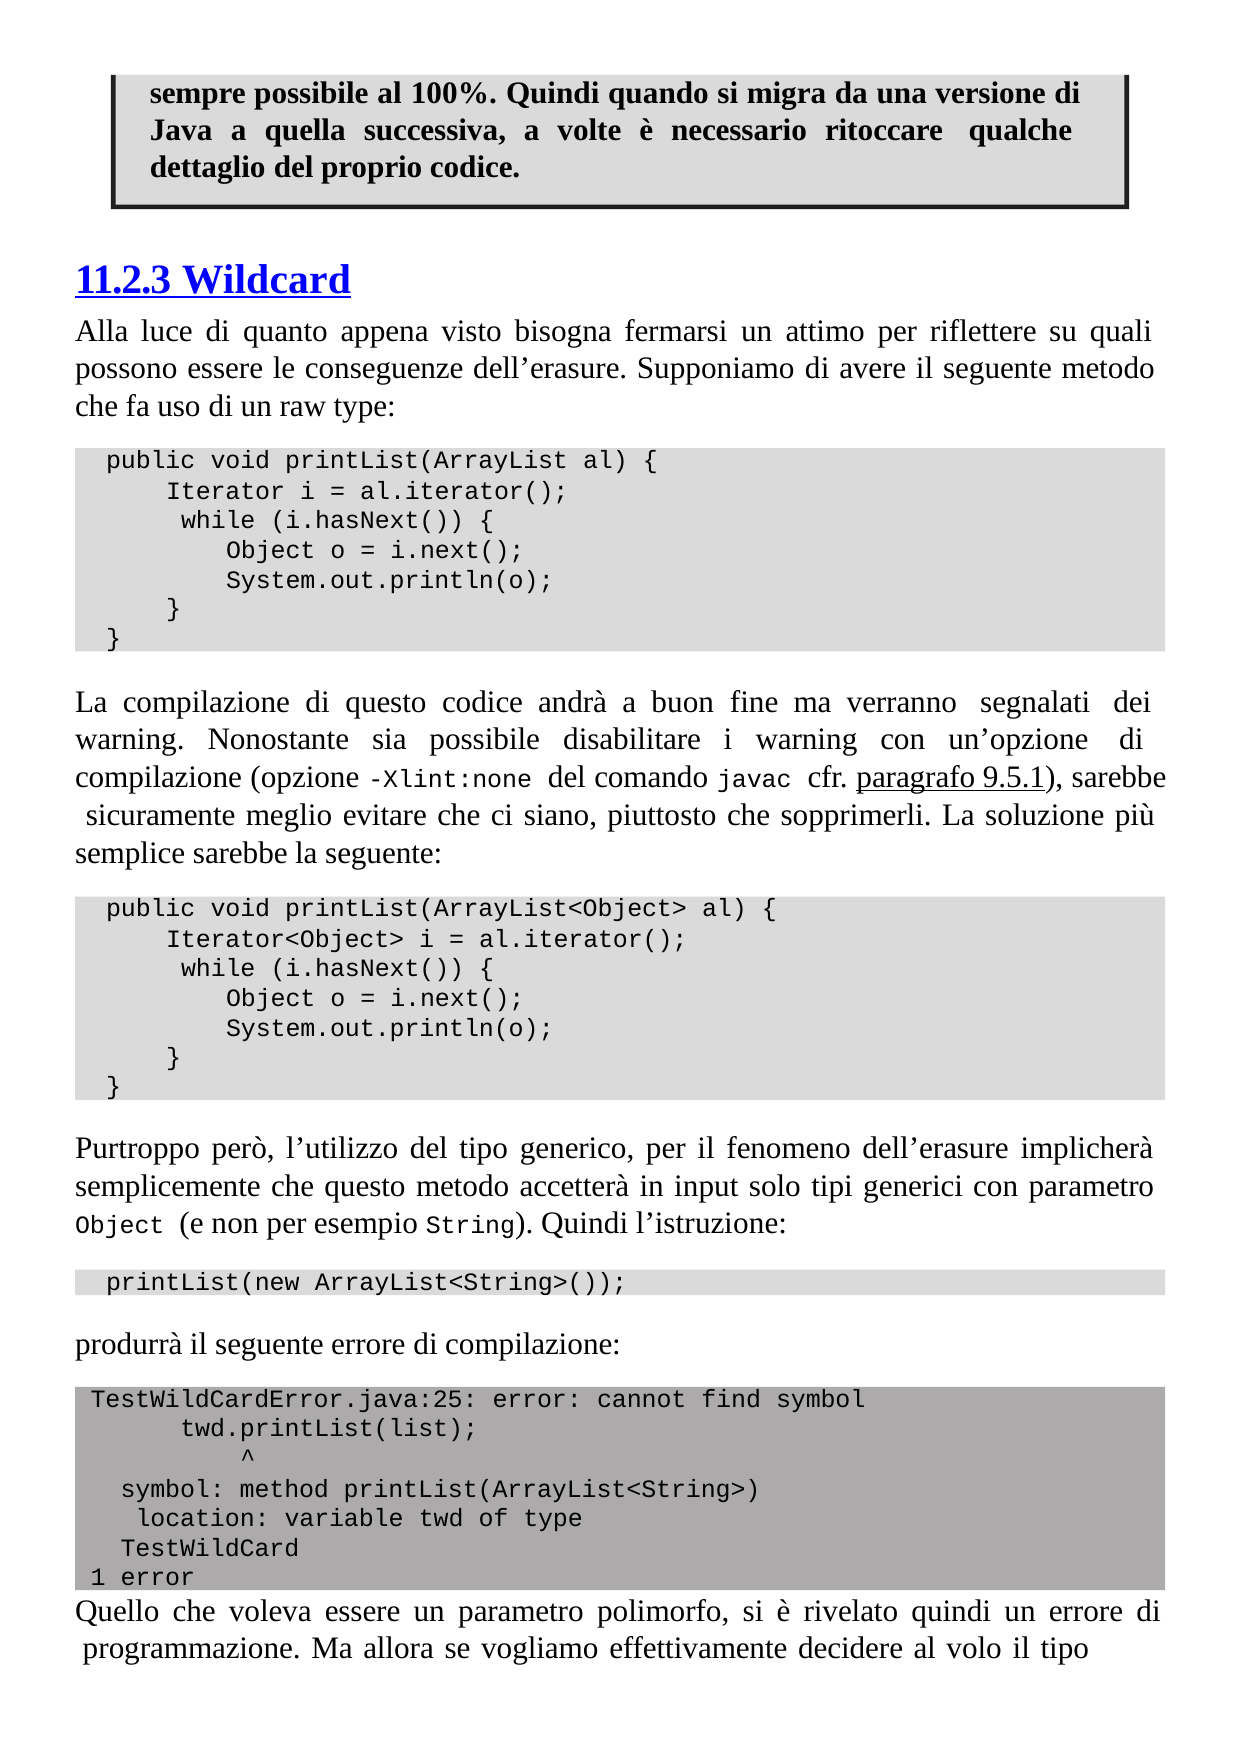

sempre possibile al 100%. Quindi quando si migra da una versione di  Java a quella successiva, a volte è necessario ritoccare qualche  dettaglio del proprio codice.

11.2.3 Wildcard
Alla luce di quanto appena visto bisogna fermarsi un attimo per riflettere su quali  possono essere le conseguenze dell’erasure. Supponiamo di avere il seguente metodo  che fa uso di un raw type:

public void printList(ArrayList al) {
Iterator i = al.iterator();  while (i.hasNext()) {
Object o = i.next();  System.out.println(o);
}
}
La compilazione di questo codice andrà a buon fine ma verranno segnalati dei  warning. Nonostante sia possibile disabilitare i warning con un’opzione di  compilazione (opzione -Xlint:none del comando javac cfr. paragrafo 9.5.1), sarebbe  sicuramente meglio evitare che ci siano, piuttosto che sopprimerli. La soluzione più  semplice sarebbe la seguente:
public void printList(ArrayList<Object> al) {
Iterator<Object> i = al.iterator();  while (i.hasNext()) {
Object o = i.next();  System.out.println(o);
}
}
Purtroppo però, l’utilizzo del tipo generico, per il fenomeno dell’erasure implicherà  semplicemente che questo metodo accetterà in input solo tipi generici con parametro  Object (e non per esempio String). Quindi l’istruzione:
printList(new ArrayList<String>());
produrrà il seguente errore di compilazione:
TestWildCardError.java:25: error: cannot find symbol
twd.printList(list);
^
symbol: method printList(ArrayList<String>)  location: variable twd of type TestWildCard
1 error
Quello che voleva essere un parametro polimorfo, si è rivelato quindi un errore di  programmazione. Ma allora se vogliamo effettivamente decidere al volo il tipo